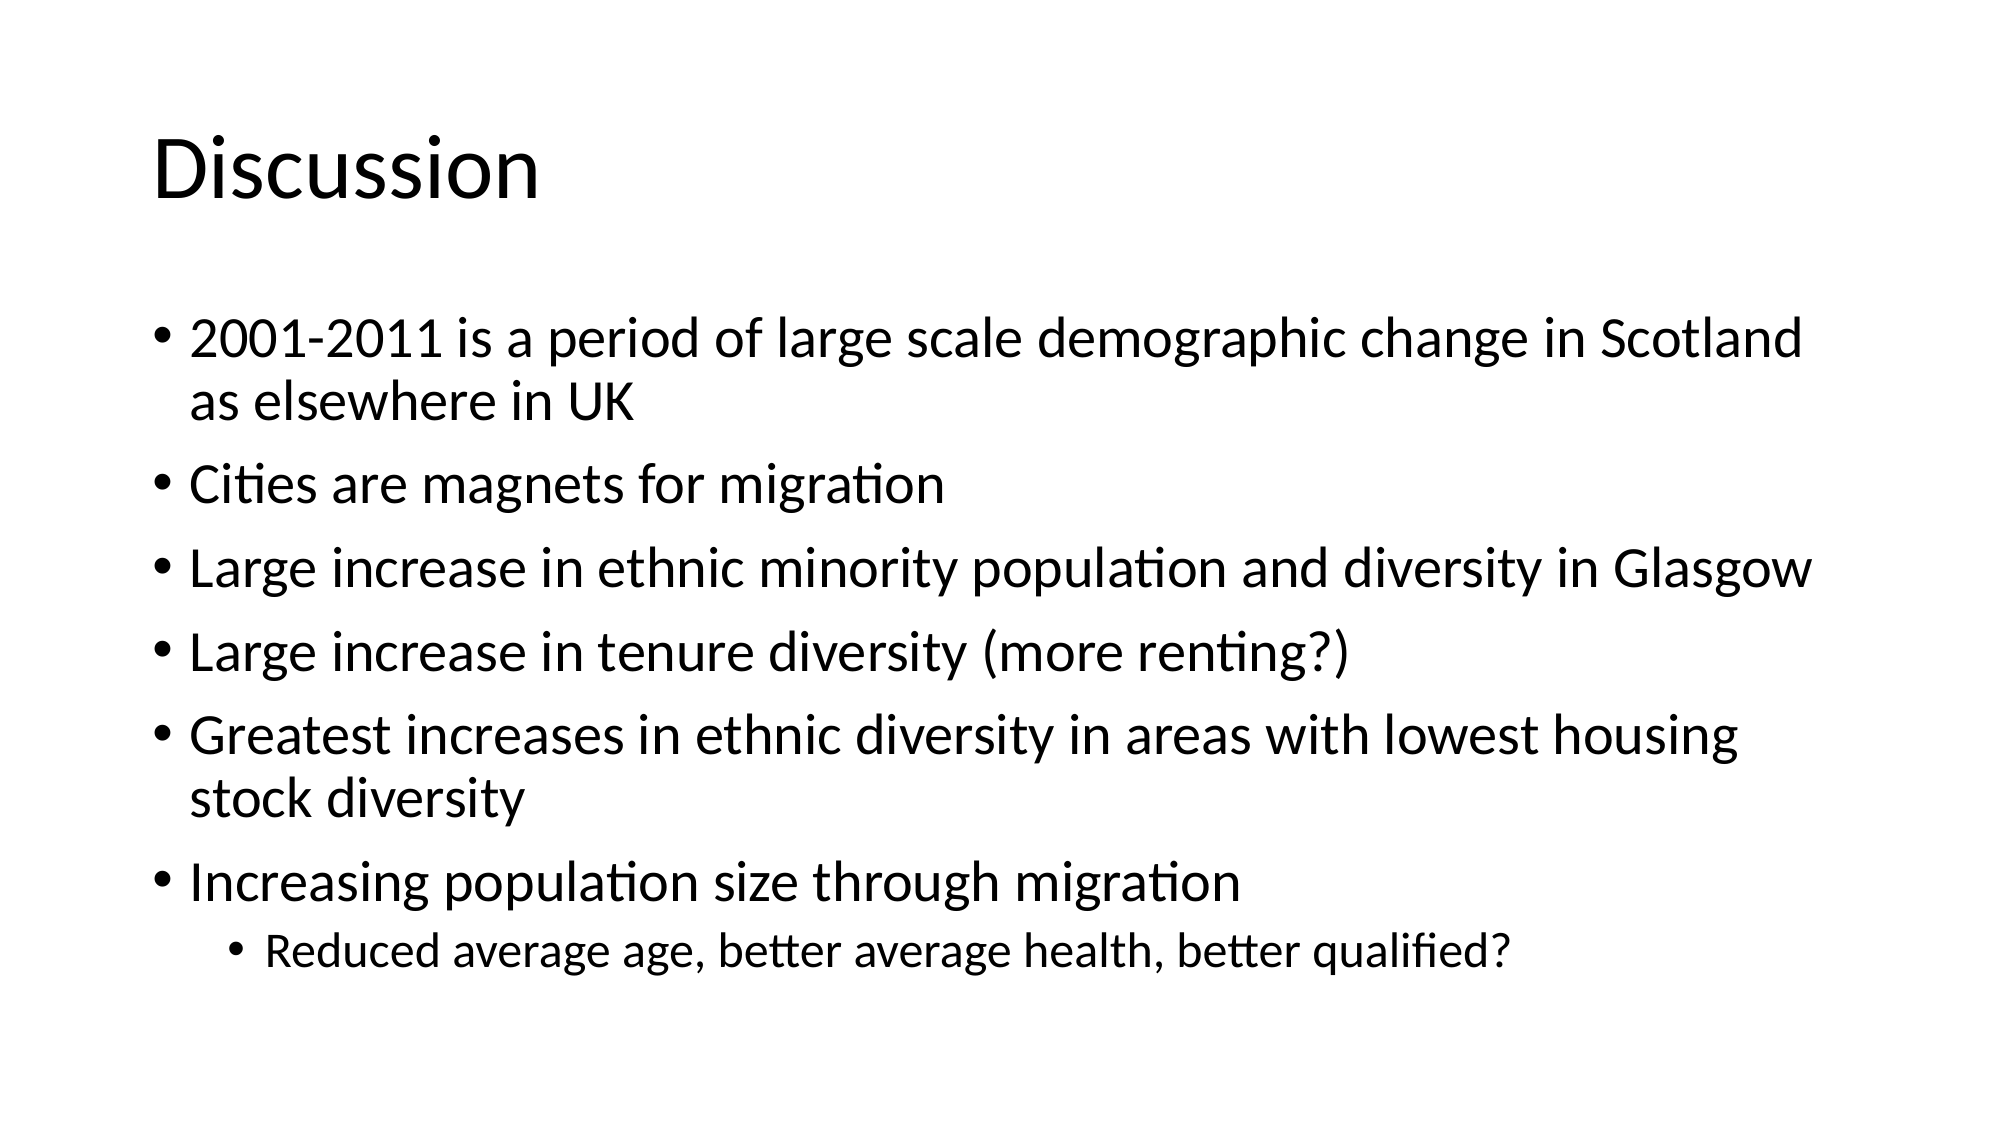

# Discussion
2001-2011 is a period of large scale demographic change in Scotland as elsewhere in UK
Cities are magnets for migration
Large increase in ethnic minority population and diversity in Glasgow
Large increase in tenure diversity (more renting?)
Greatest increases in ethnic diversity in areas with lowest housing stock diversity
Increasing population size through migration
Reduced average age, better average health, better qualified?